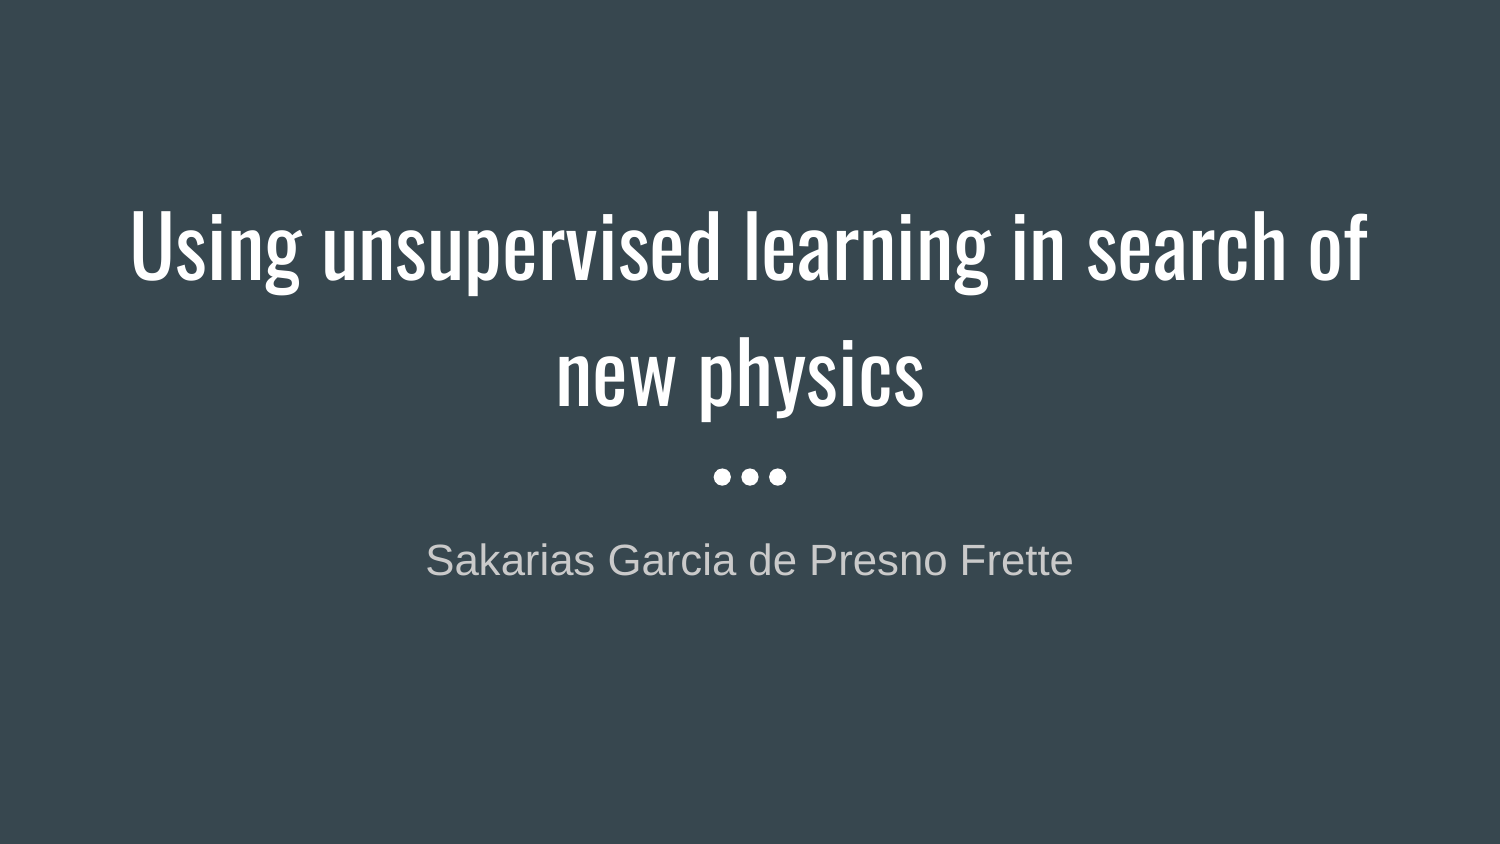

# Using unsupervised learning in search of new physics
Sakarias Garcia de Presno Frette